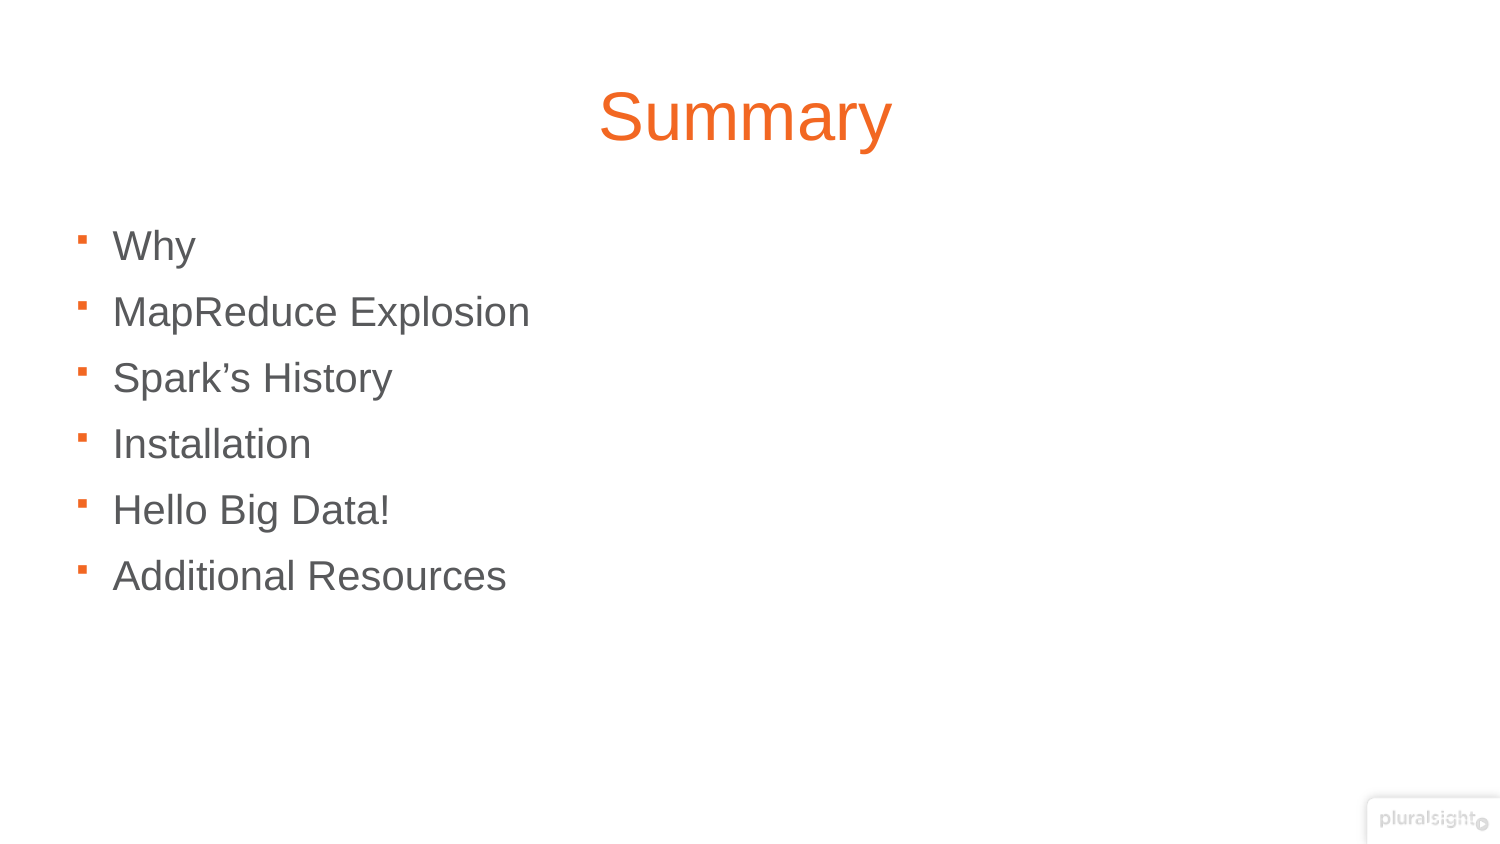

# Summary
Why
MapReduce Explosion
Spark’s History
Installation
Hello Big Data!
Additional Resources